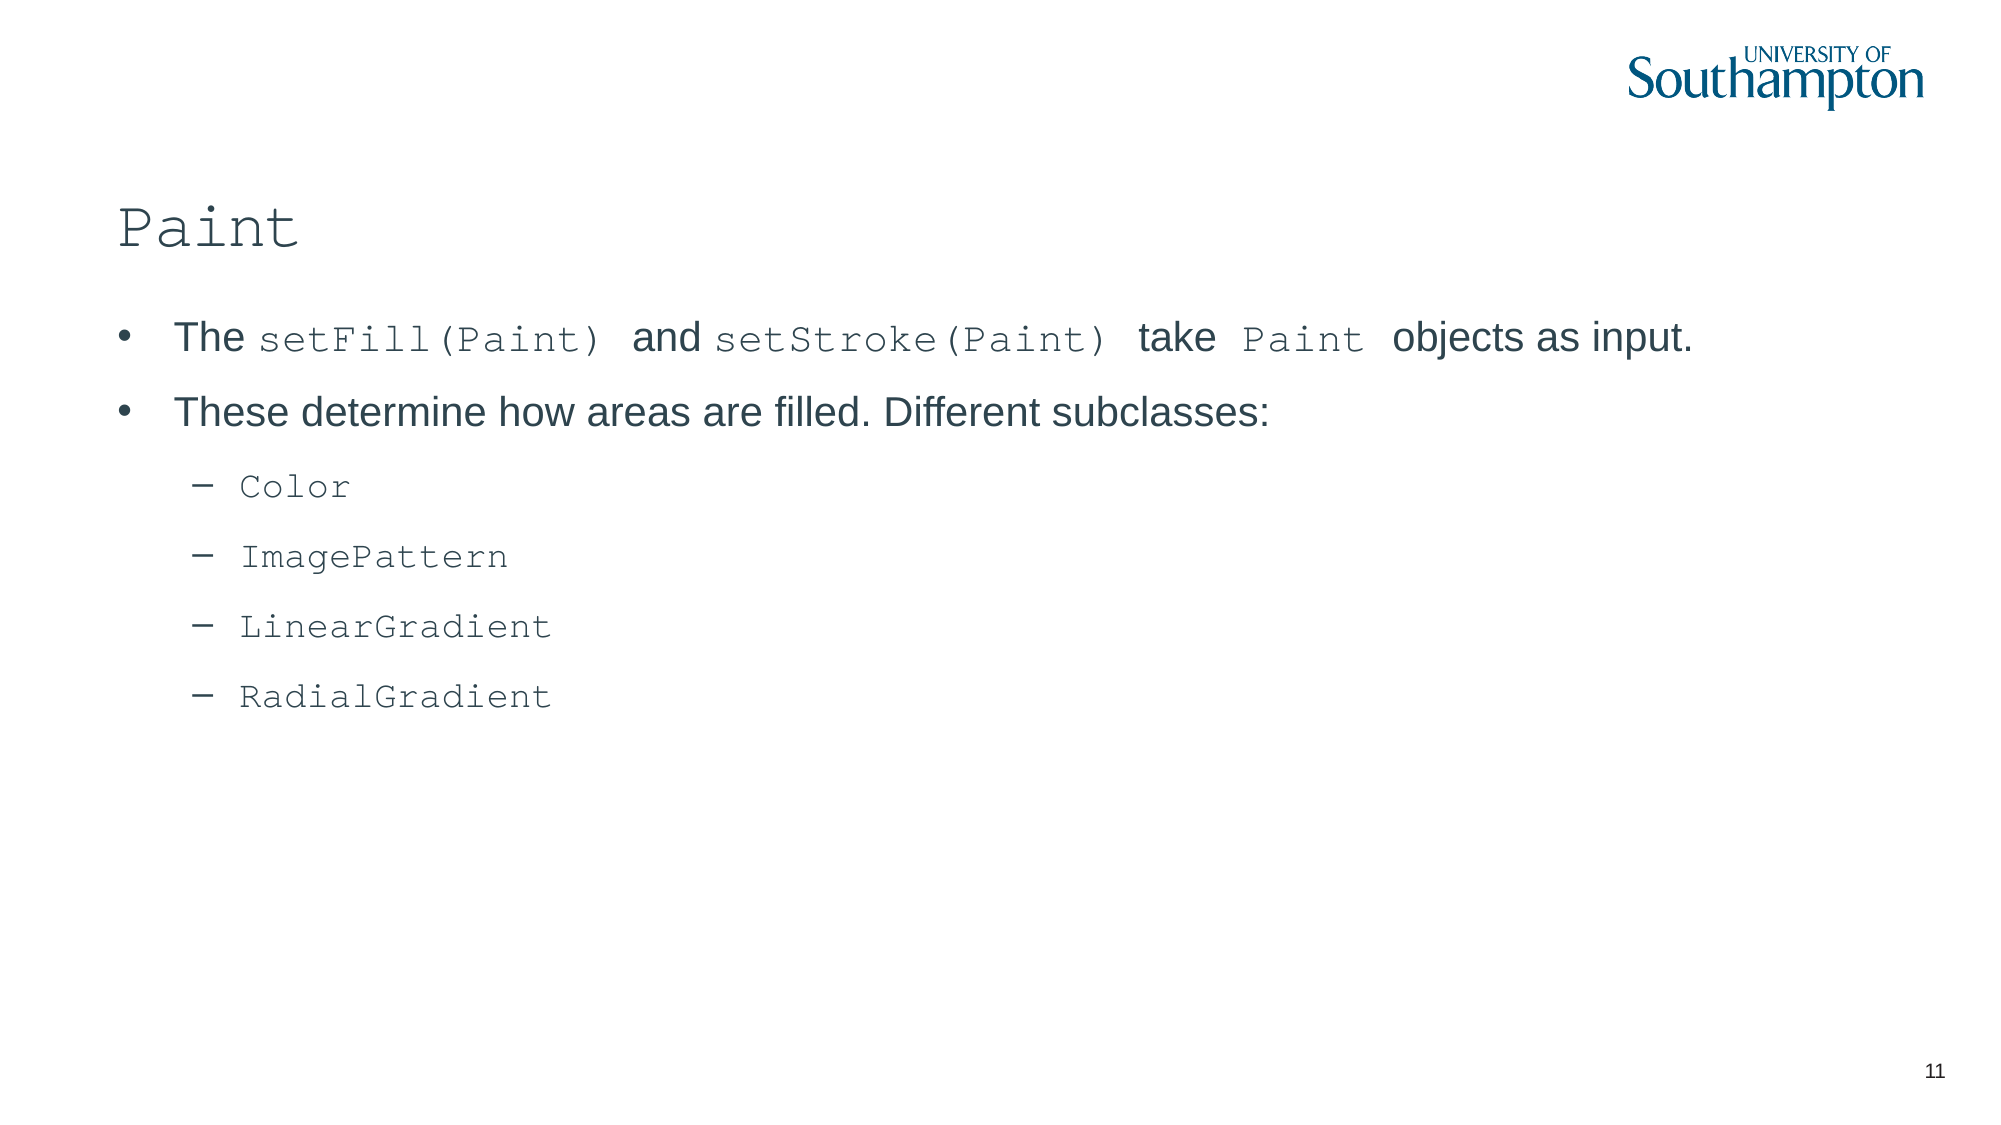

# Paint
The setFill(Paint) and setStroke(Paint) take Paint objects as input.
These determine how areas are filled. Different subclasses:
Color
ImagePattern
LinearGradient
RadialGradient